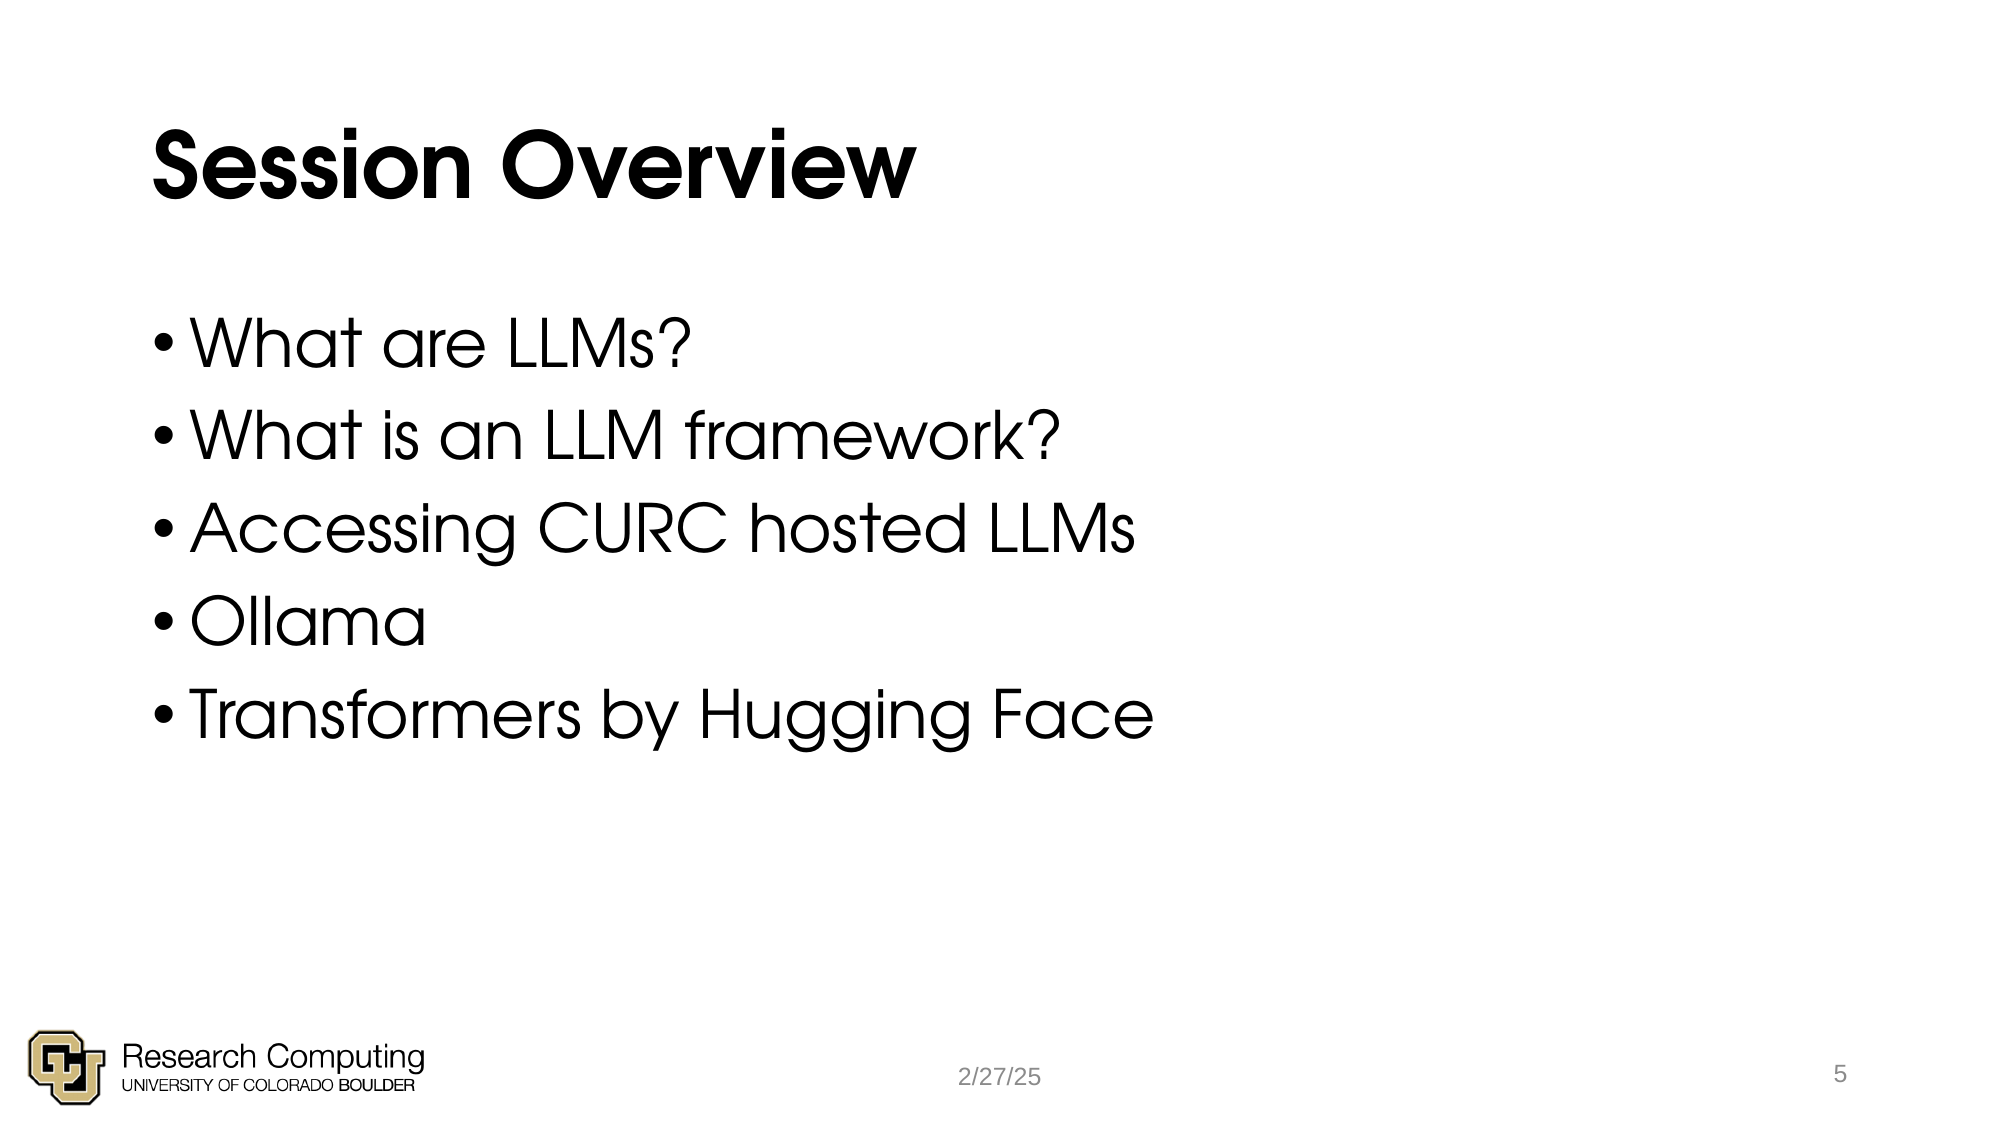

# Session Overview
What are LLMs?
What is an LLM framework?
Accessing CURC hosted LLMs
Ollama
Transformers by Hugging Face

5
2/27/25